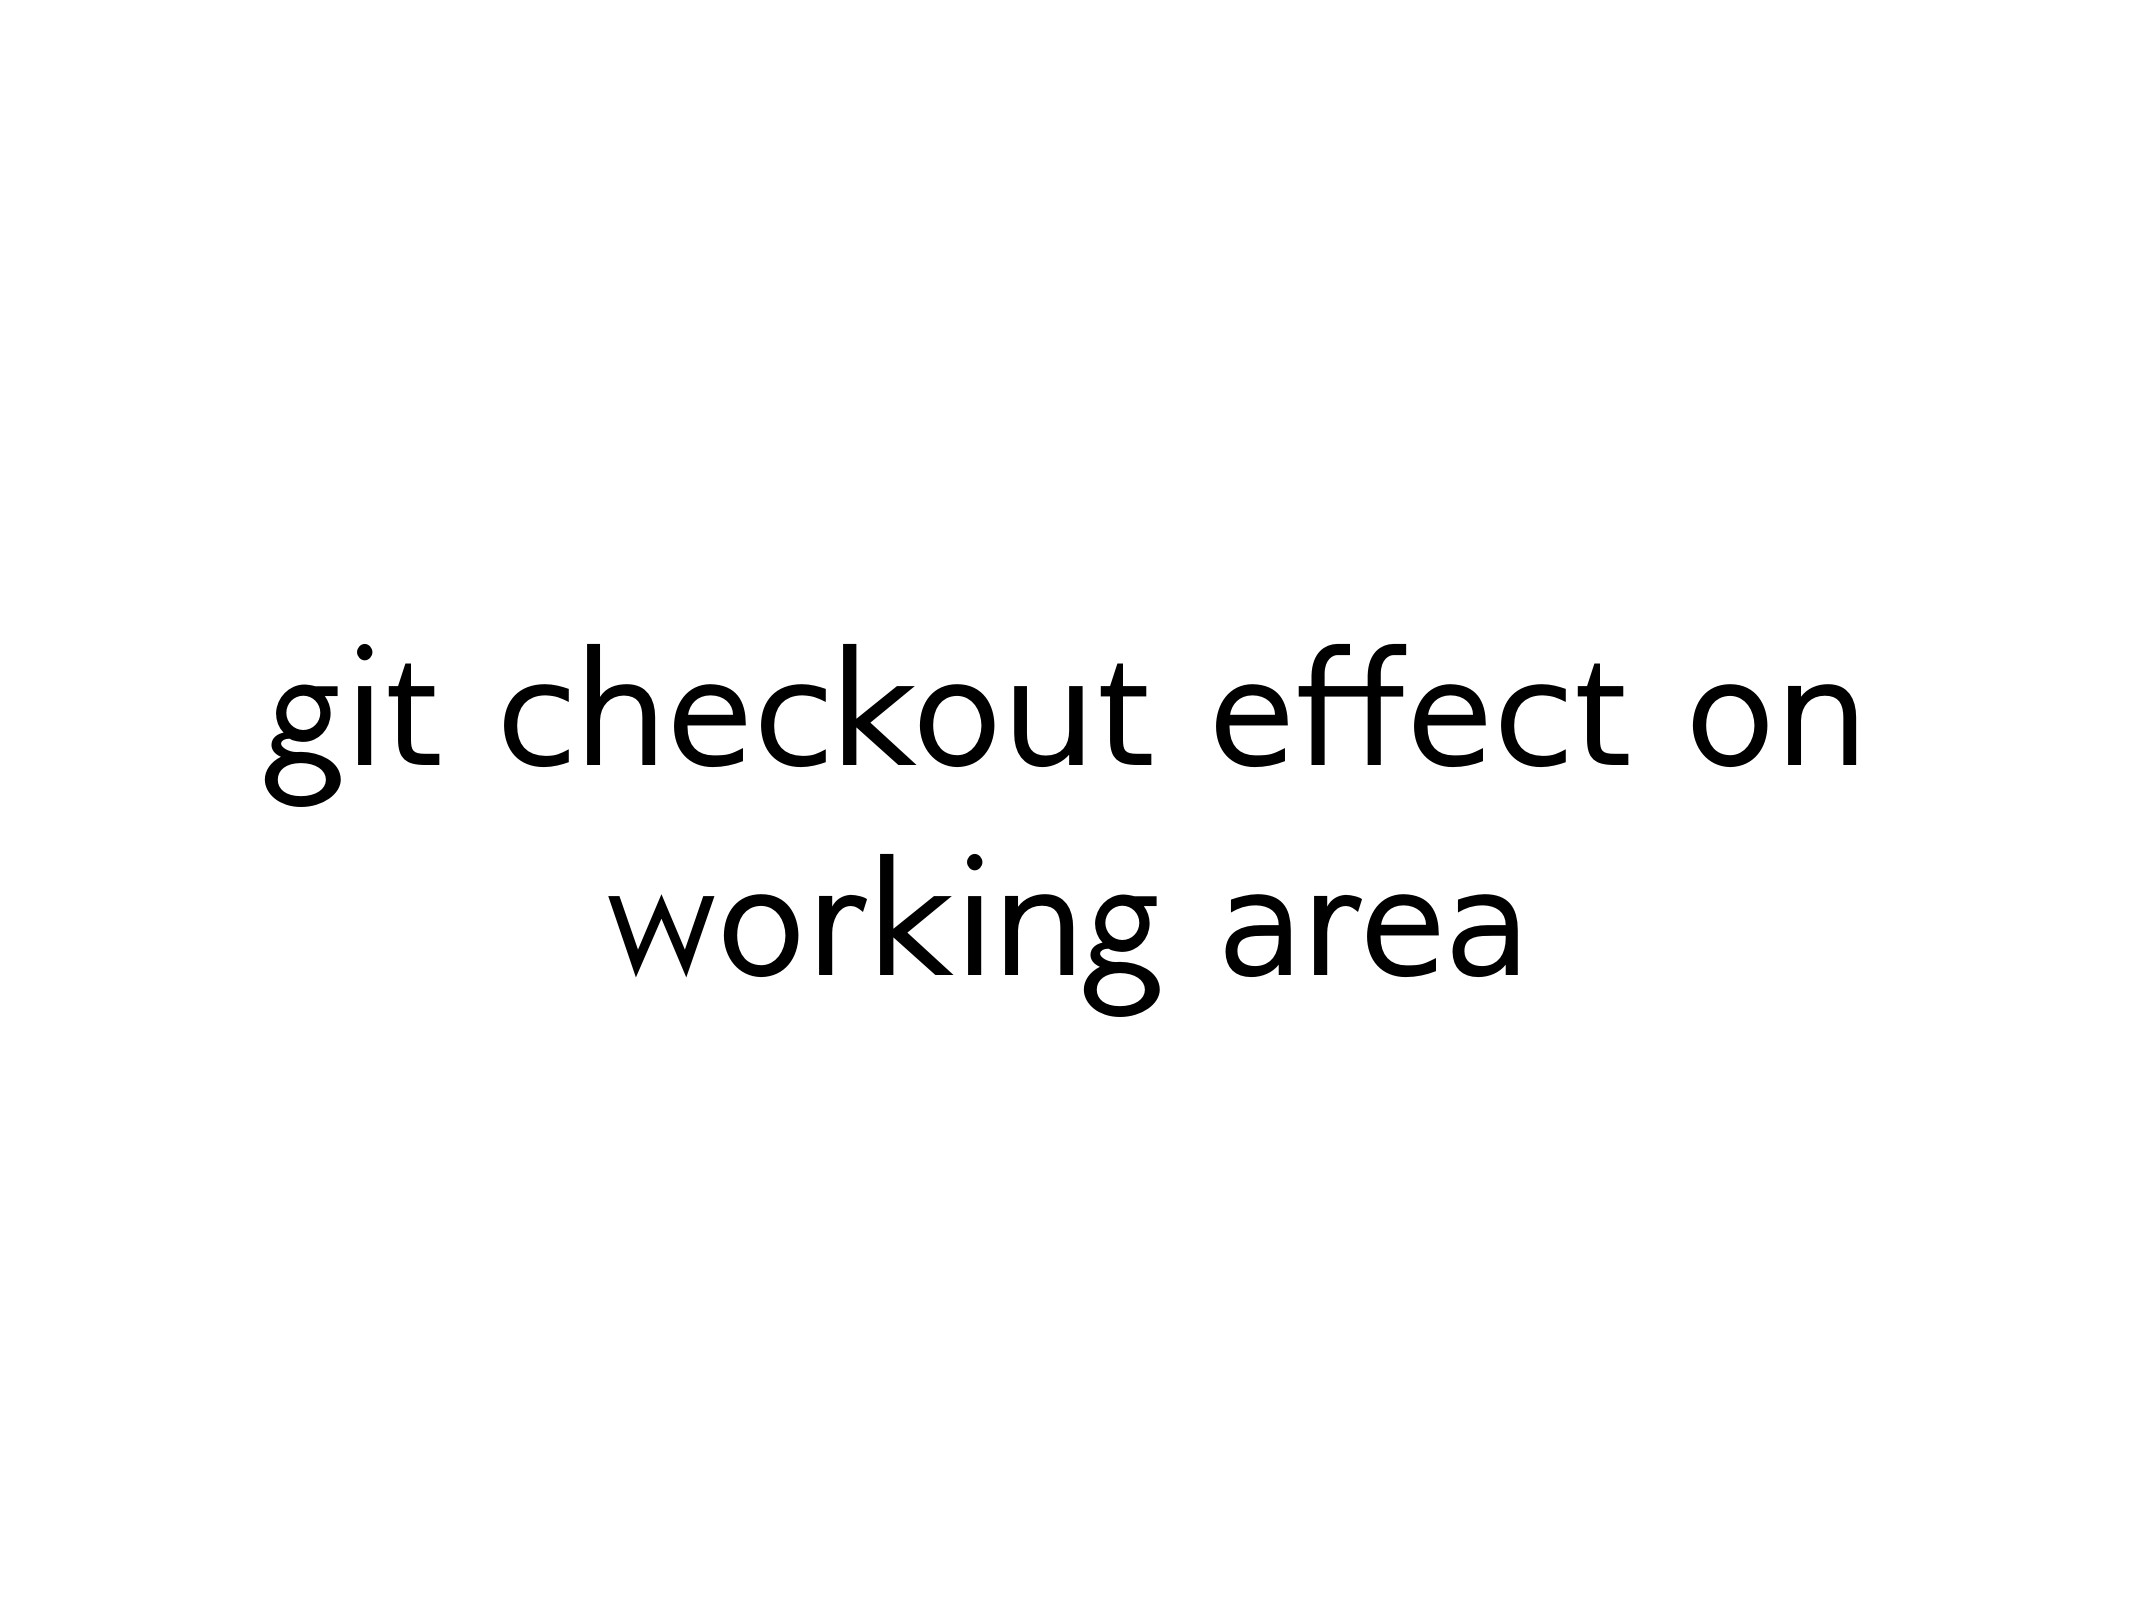

# git checkout effect on working area